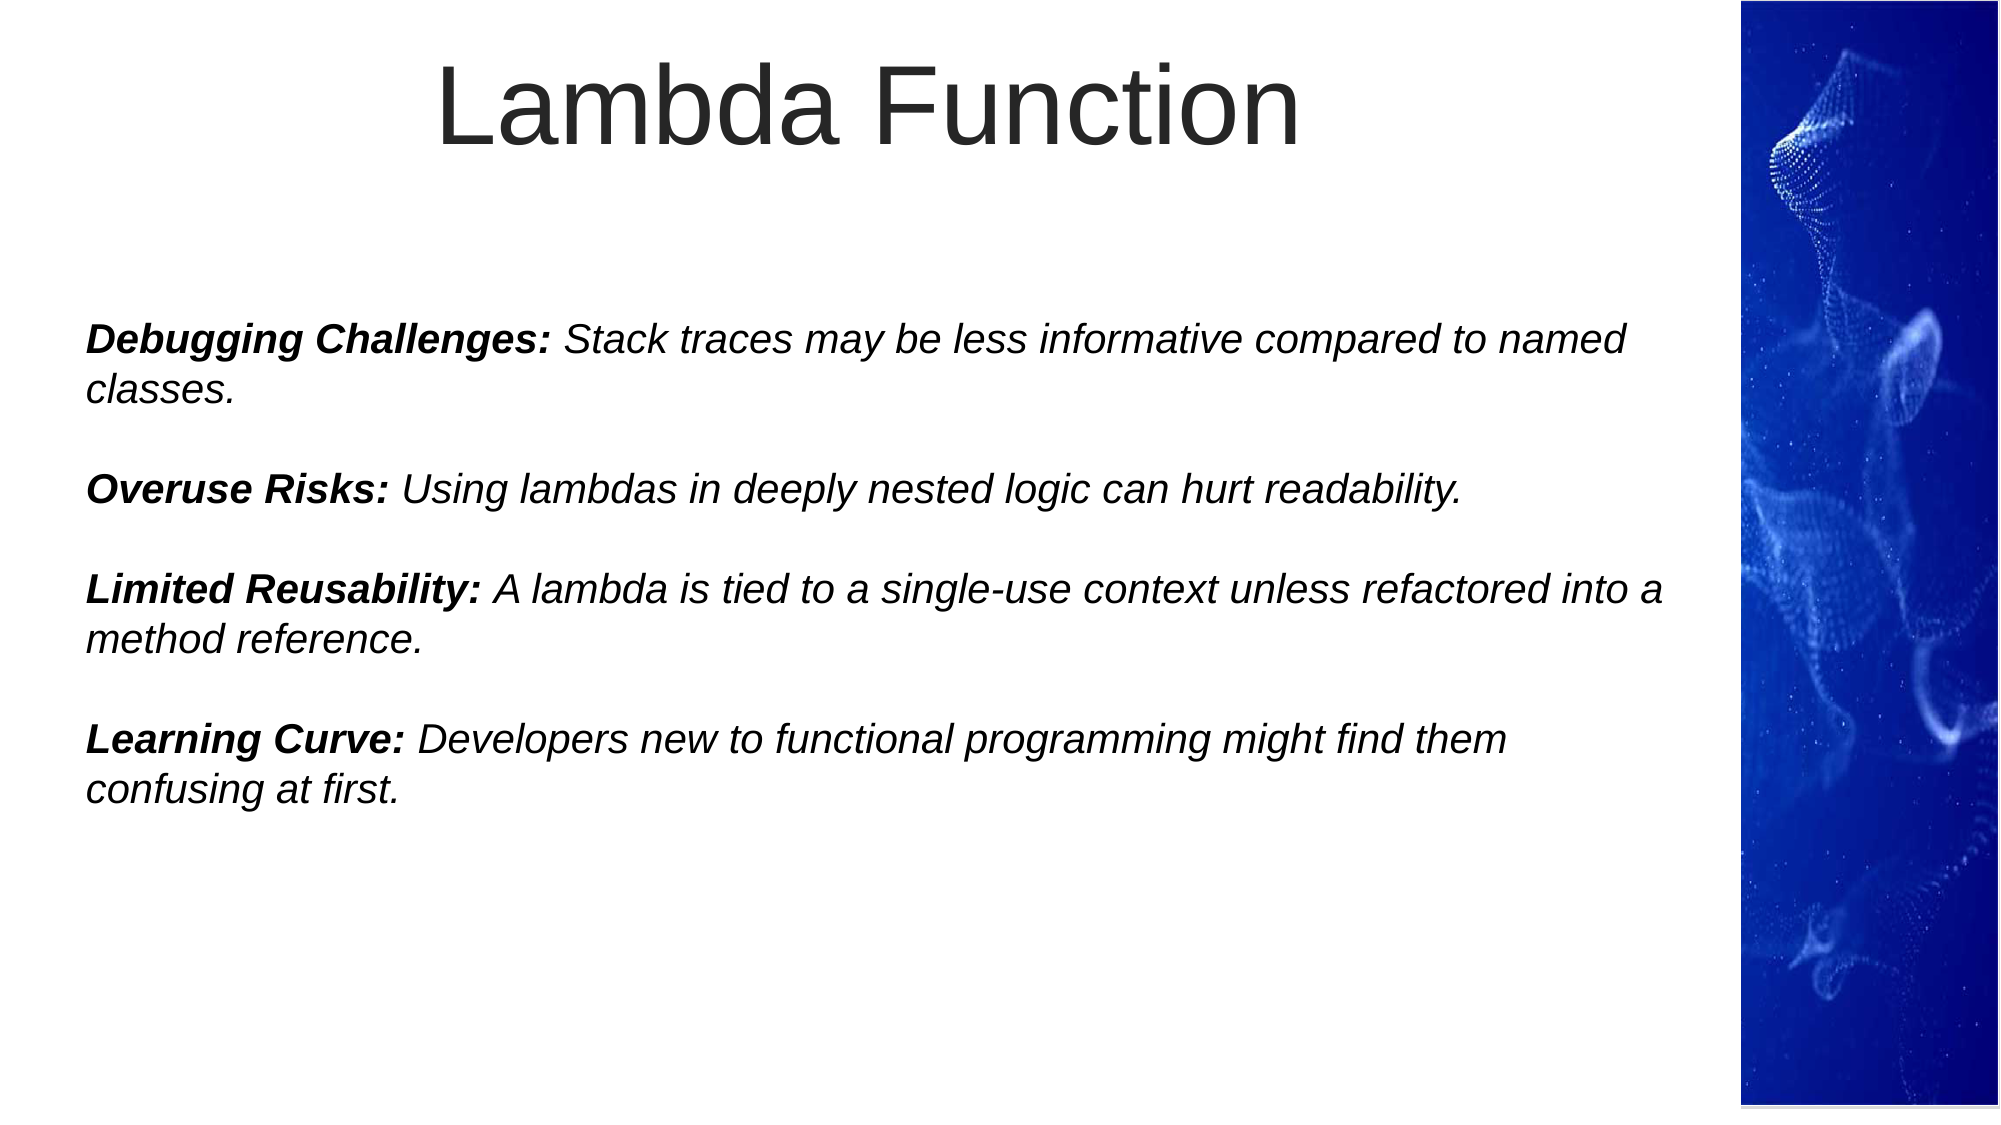

Lambda Function
Debugging Challenges: Stack traces may be less informative compared to named classes.

Overuse Risks: Using lambdas in deeply nested logic can hurt readability.

Limited Reusability: A lambda is tied to a single-use context unless refactored into a method reference.

Learning Curve: Developers new to functional programming might find them confusing at first.